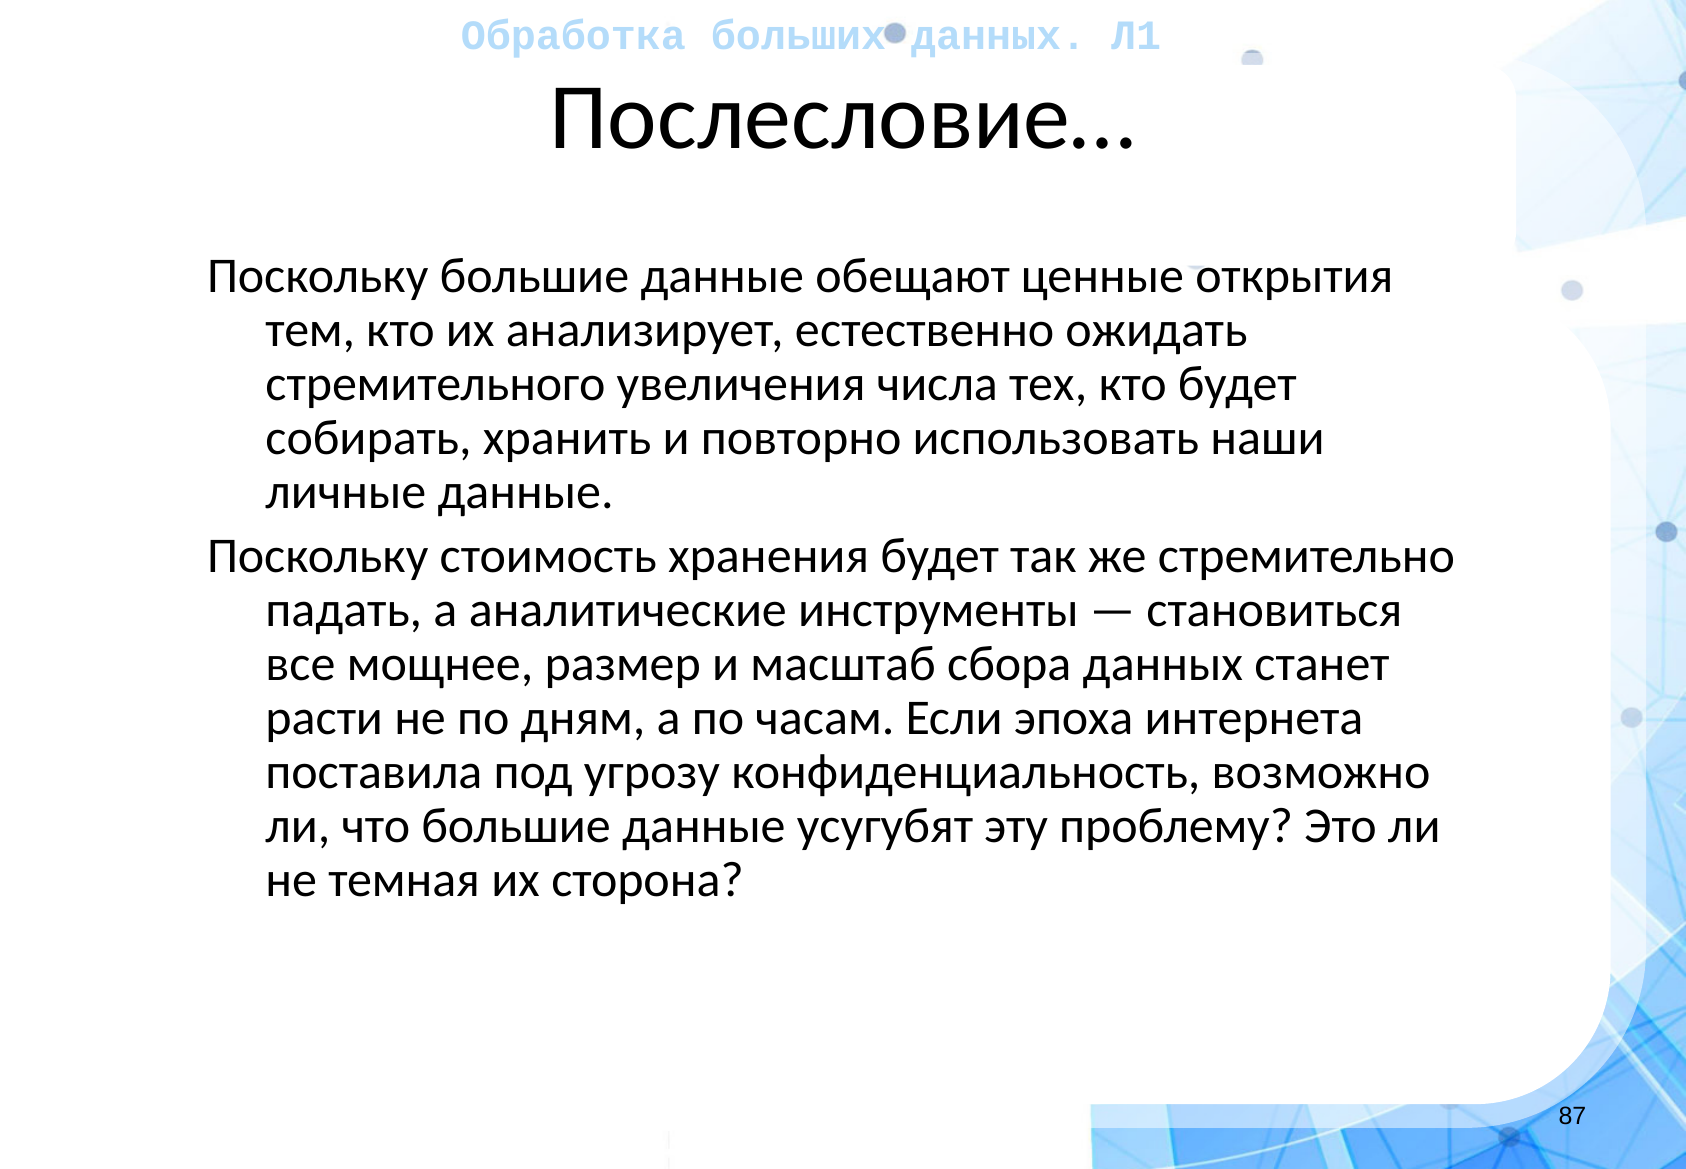

Обработка больших данных. Л1
# Послесловие…

Поскольку большие данные обещают ценные открытия тем, кто их анализирует, естественно ожидать стремительного увеличения числа тех, кто будет собирать, хранить и повторно использовать наши личные данные.
Поскольку стоимость хранения будет так же стремительно падать, а аналитические инструменты — становиться все мощнее, размер и масштаб сбора данных станет расти не по дням, а по часам. Если эпоха интернета поставила под угрозу конфиденциальность, возможно ли, что большие данные усугубят эту проблему? Это ли не темная их сторона?
87